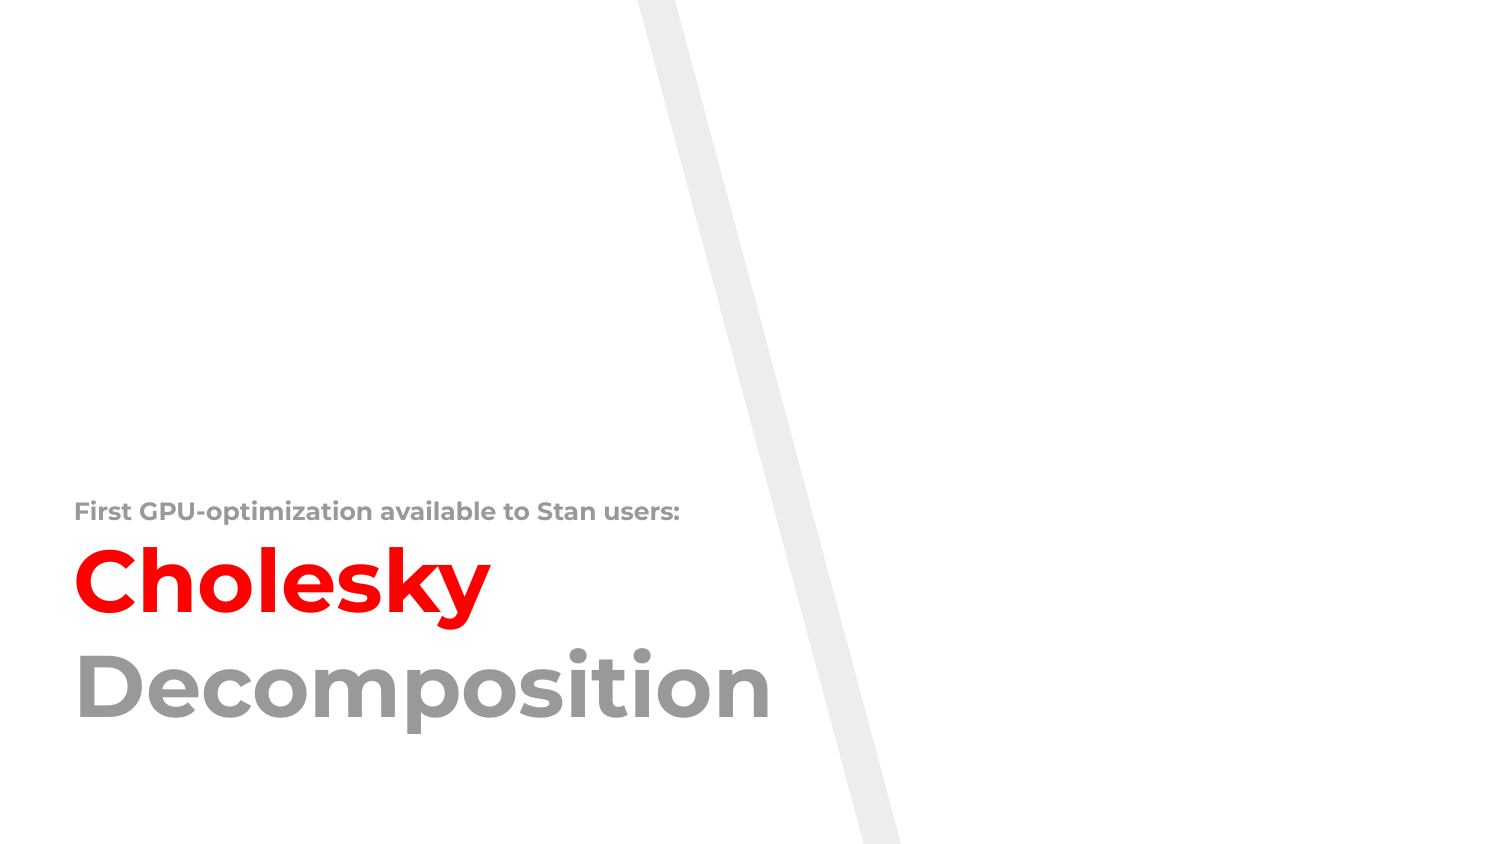

First GPU-optimization available to Stan users:
Cholesky Decomposition